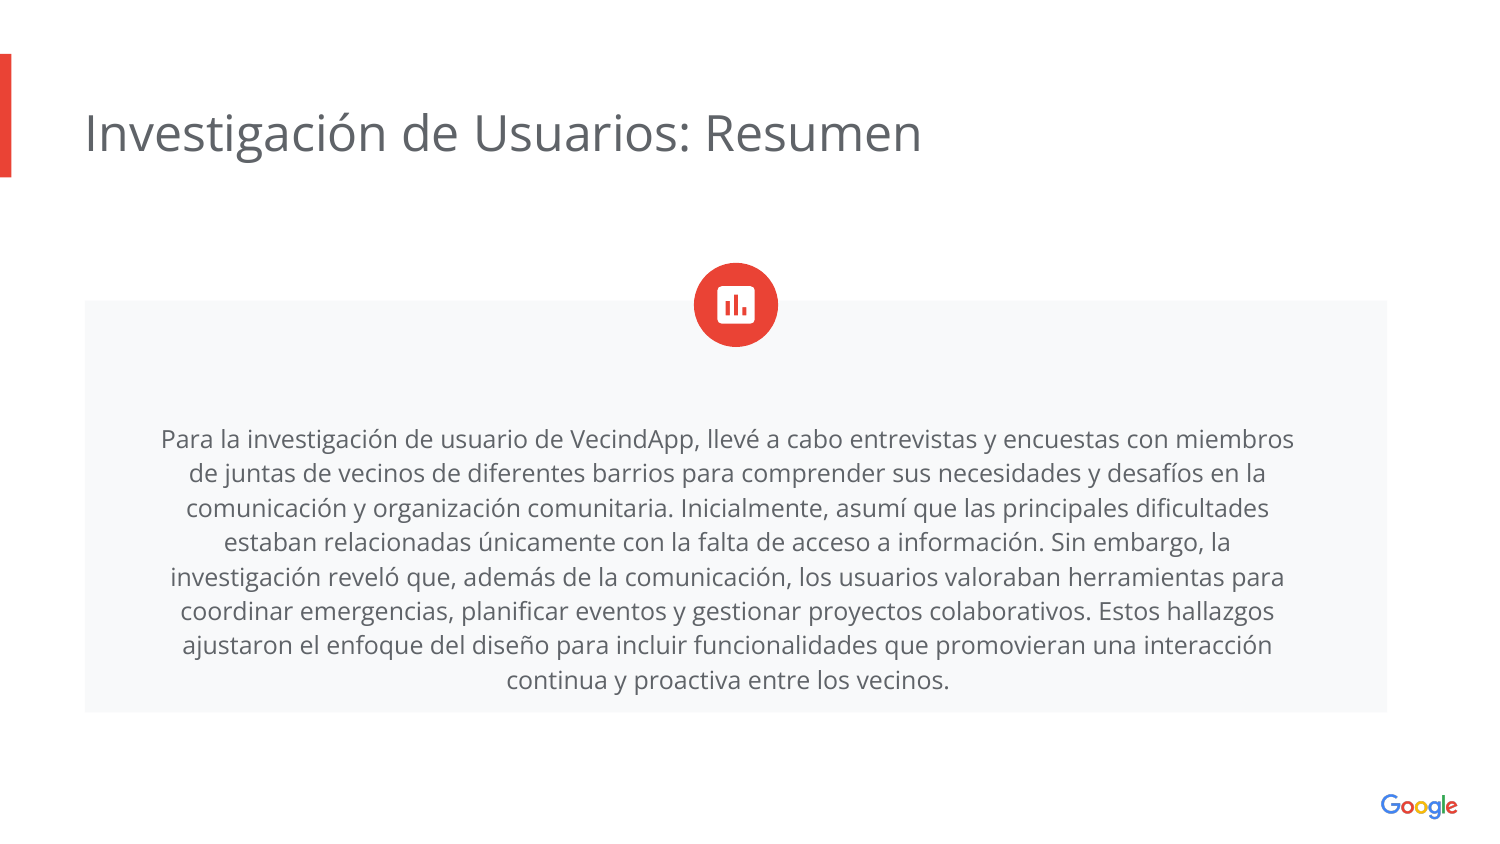

Investigación de Usuarios: Resumen

Para la investigación de usuario de VecindApp, llevé a cabo entrevistas y encuestas con miembros de juntas de vecinos de diferentes barrios para comprender sus necesidades y desafíos en la comunicación y organización comunitaria. Inicialmente, asumí que las principales dificultades estaban relacionadas únicamente con la falta de acceso a información. Sin embargo, la investigación reveló que, además de la comunicación, los usuarios valoraban herramientas para coordinar emergencias, planificar eventos y gestionar proyectos colaborativos. Estos hallazgos ajustaron el enfoque del diseño para incluir funcionalidades que promovieran una interacción continua y proactiva entre los vecinos.